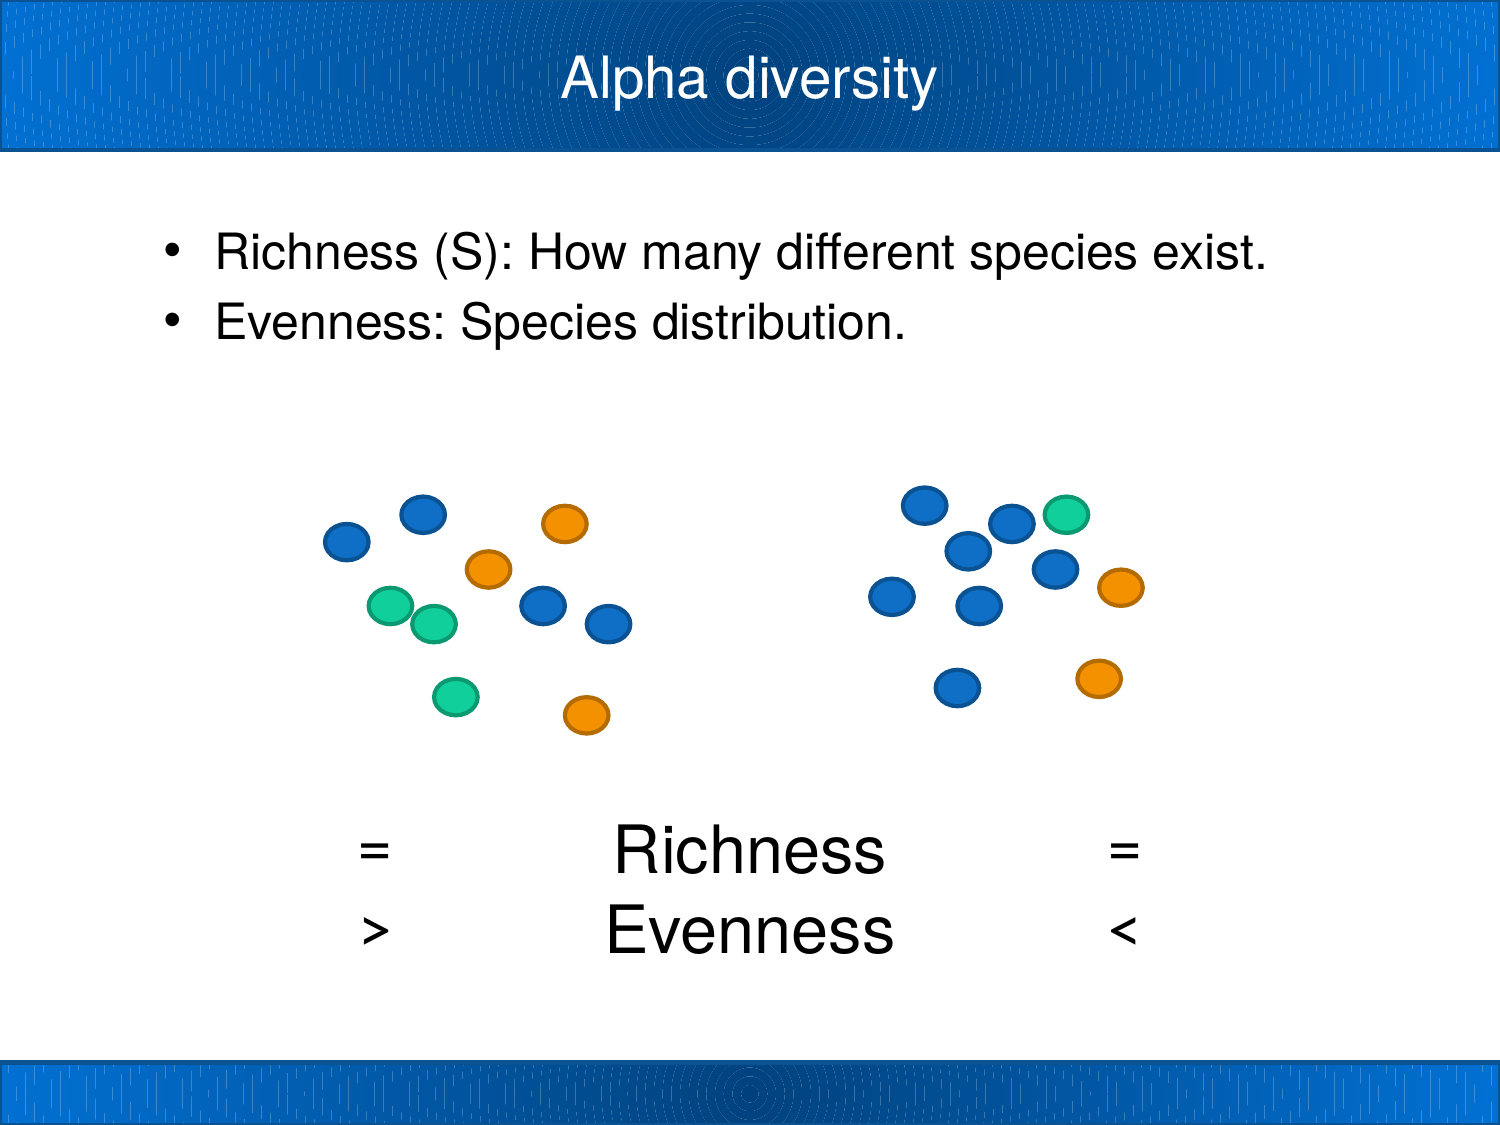

# Alpha diversity
Richness (S): How many different species exist.
Evenness: Species distribution.

=
>
=
<
Richness
Evenness